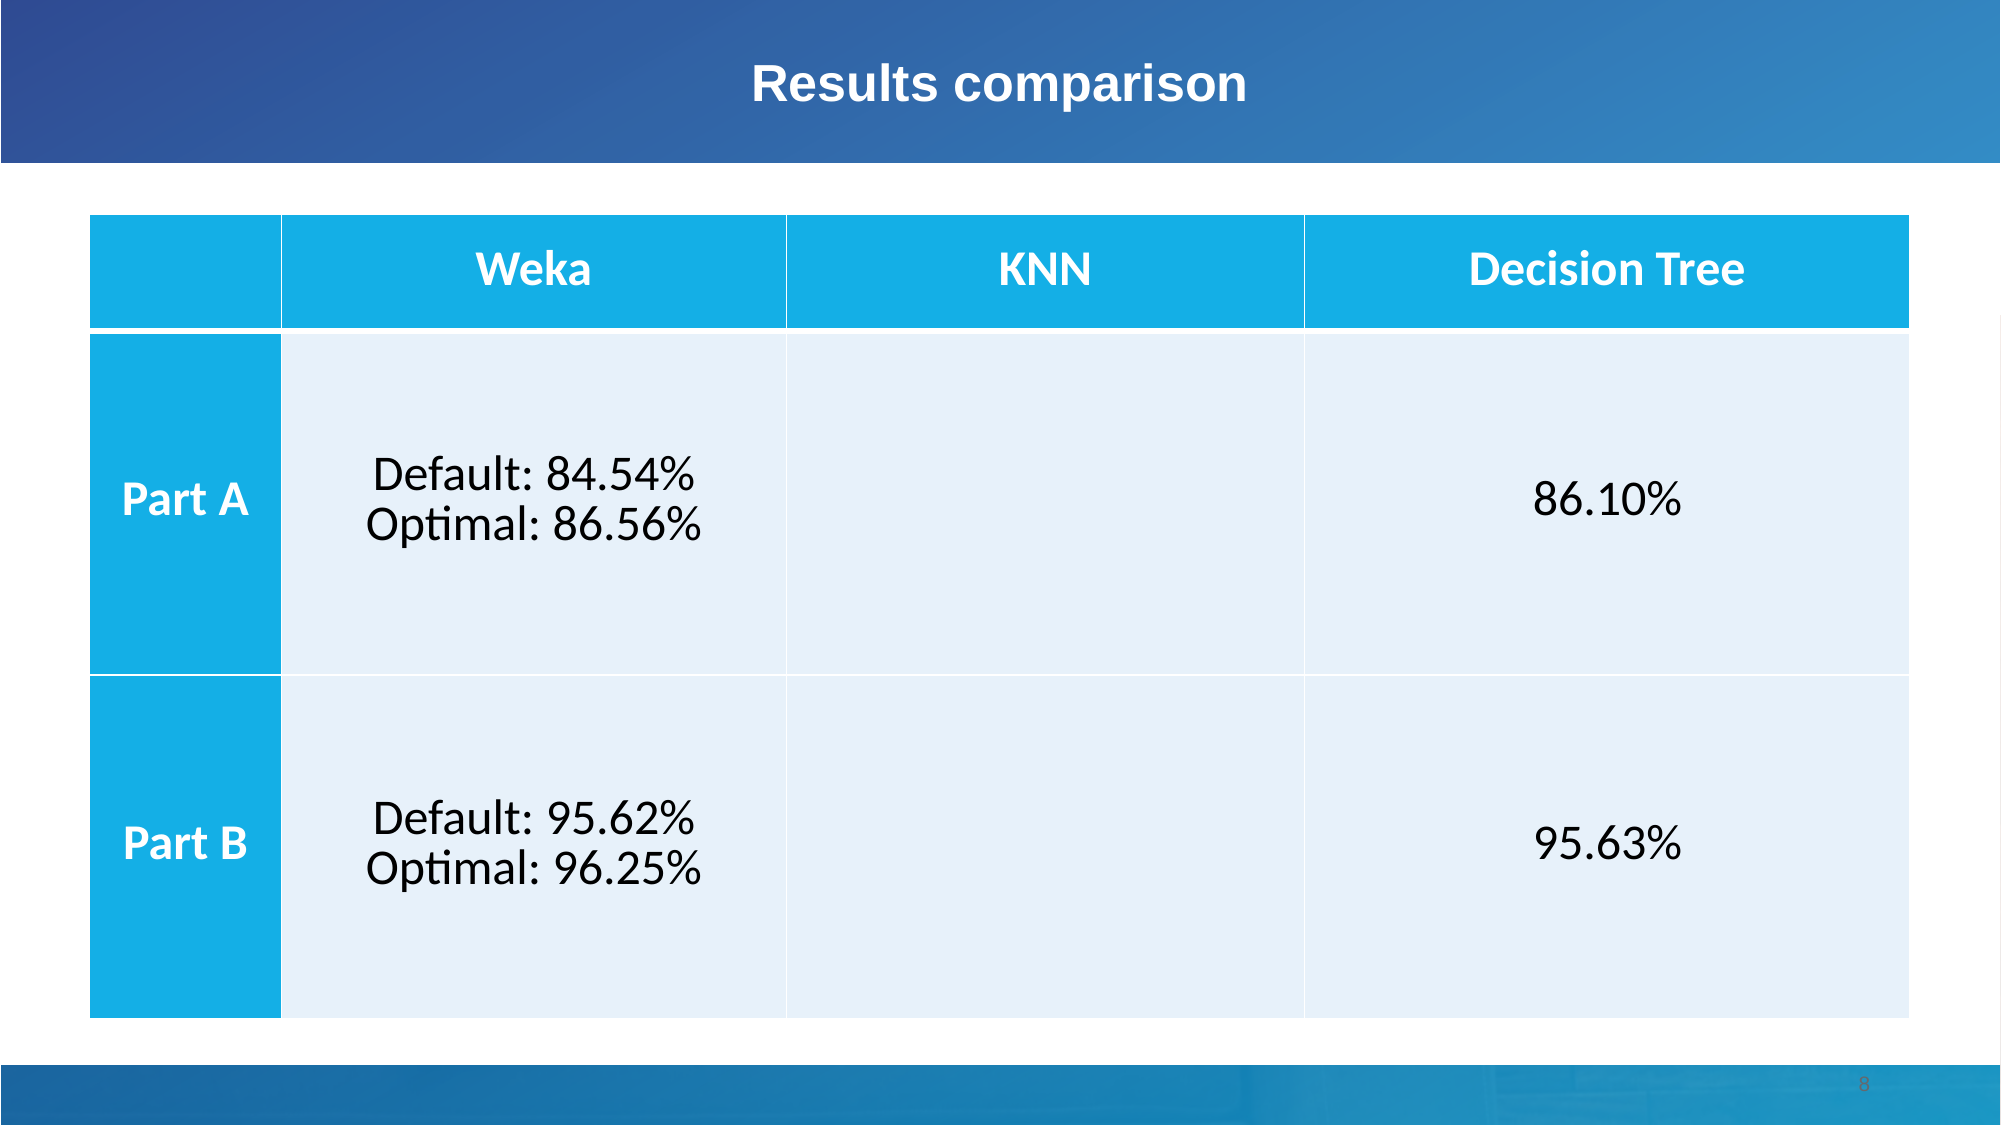

# Results comparison
|  | Weka | KNN | Decision Tree |
| --- | --- | --- | --- |
| Part A | Default: 84.54% Optimal: 86.56% |  | 86.10% |
| Part B | Default: 95.62% Optimal: 96.25% |  | 95.63% |
8